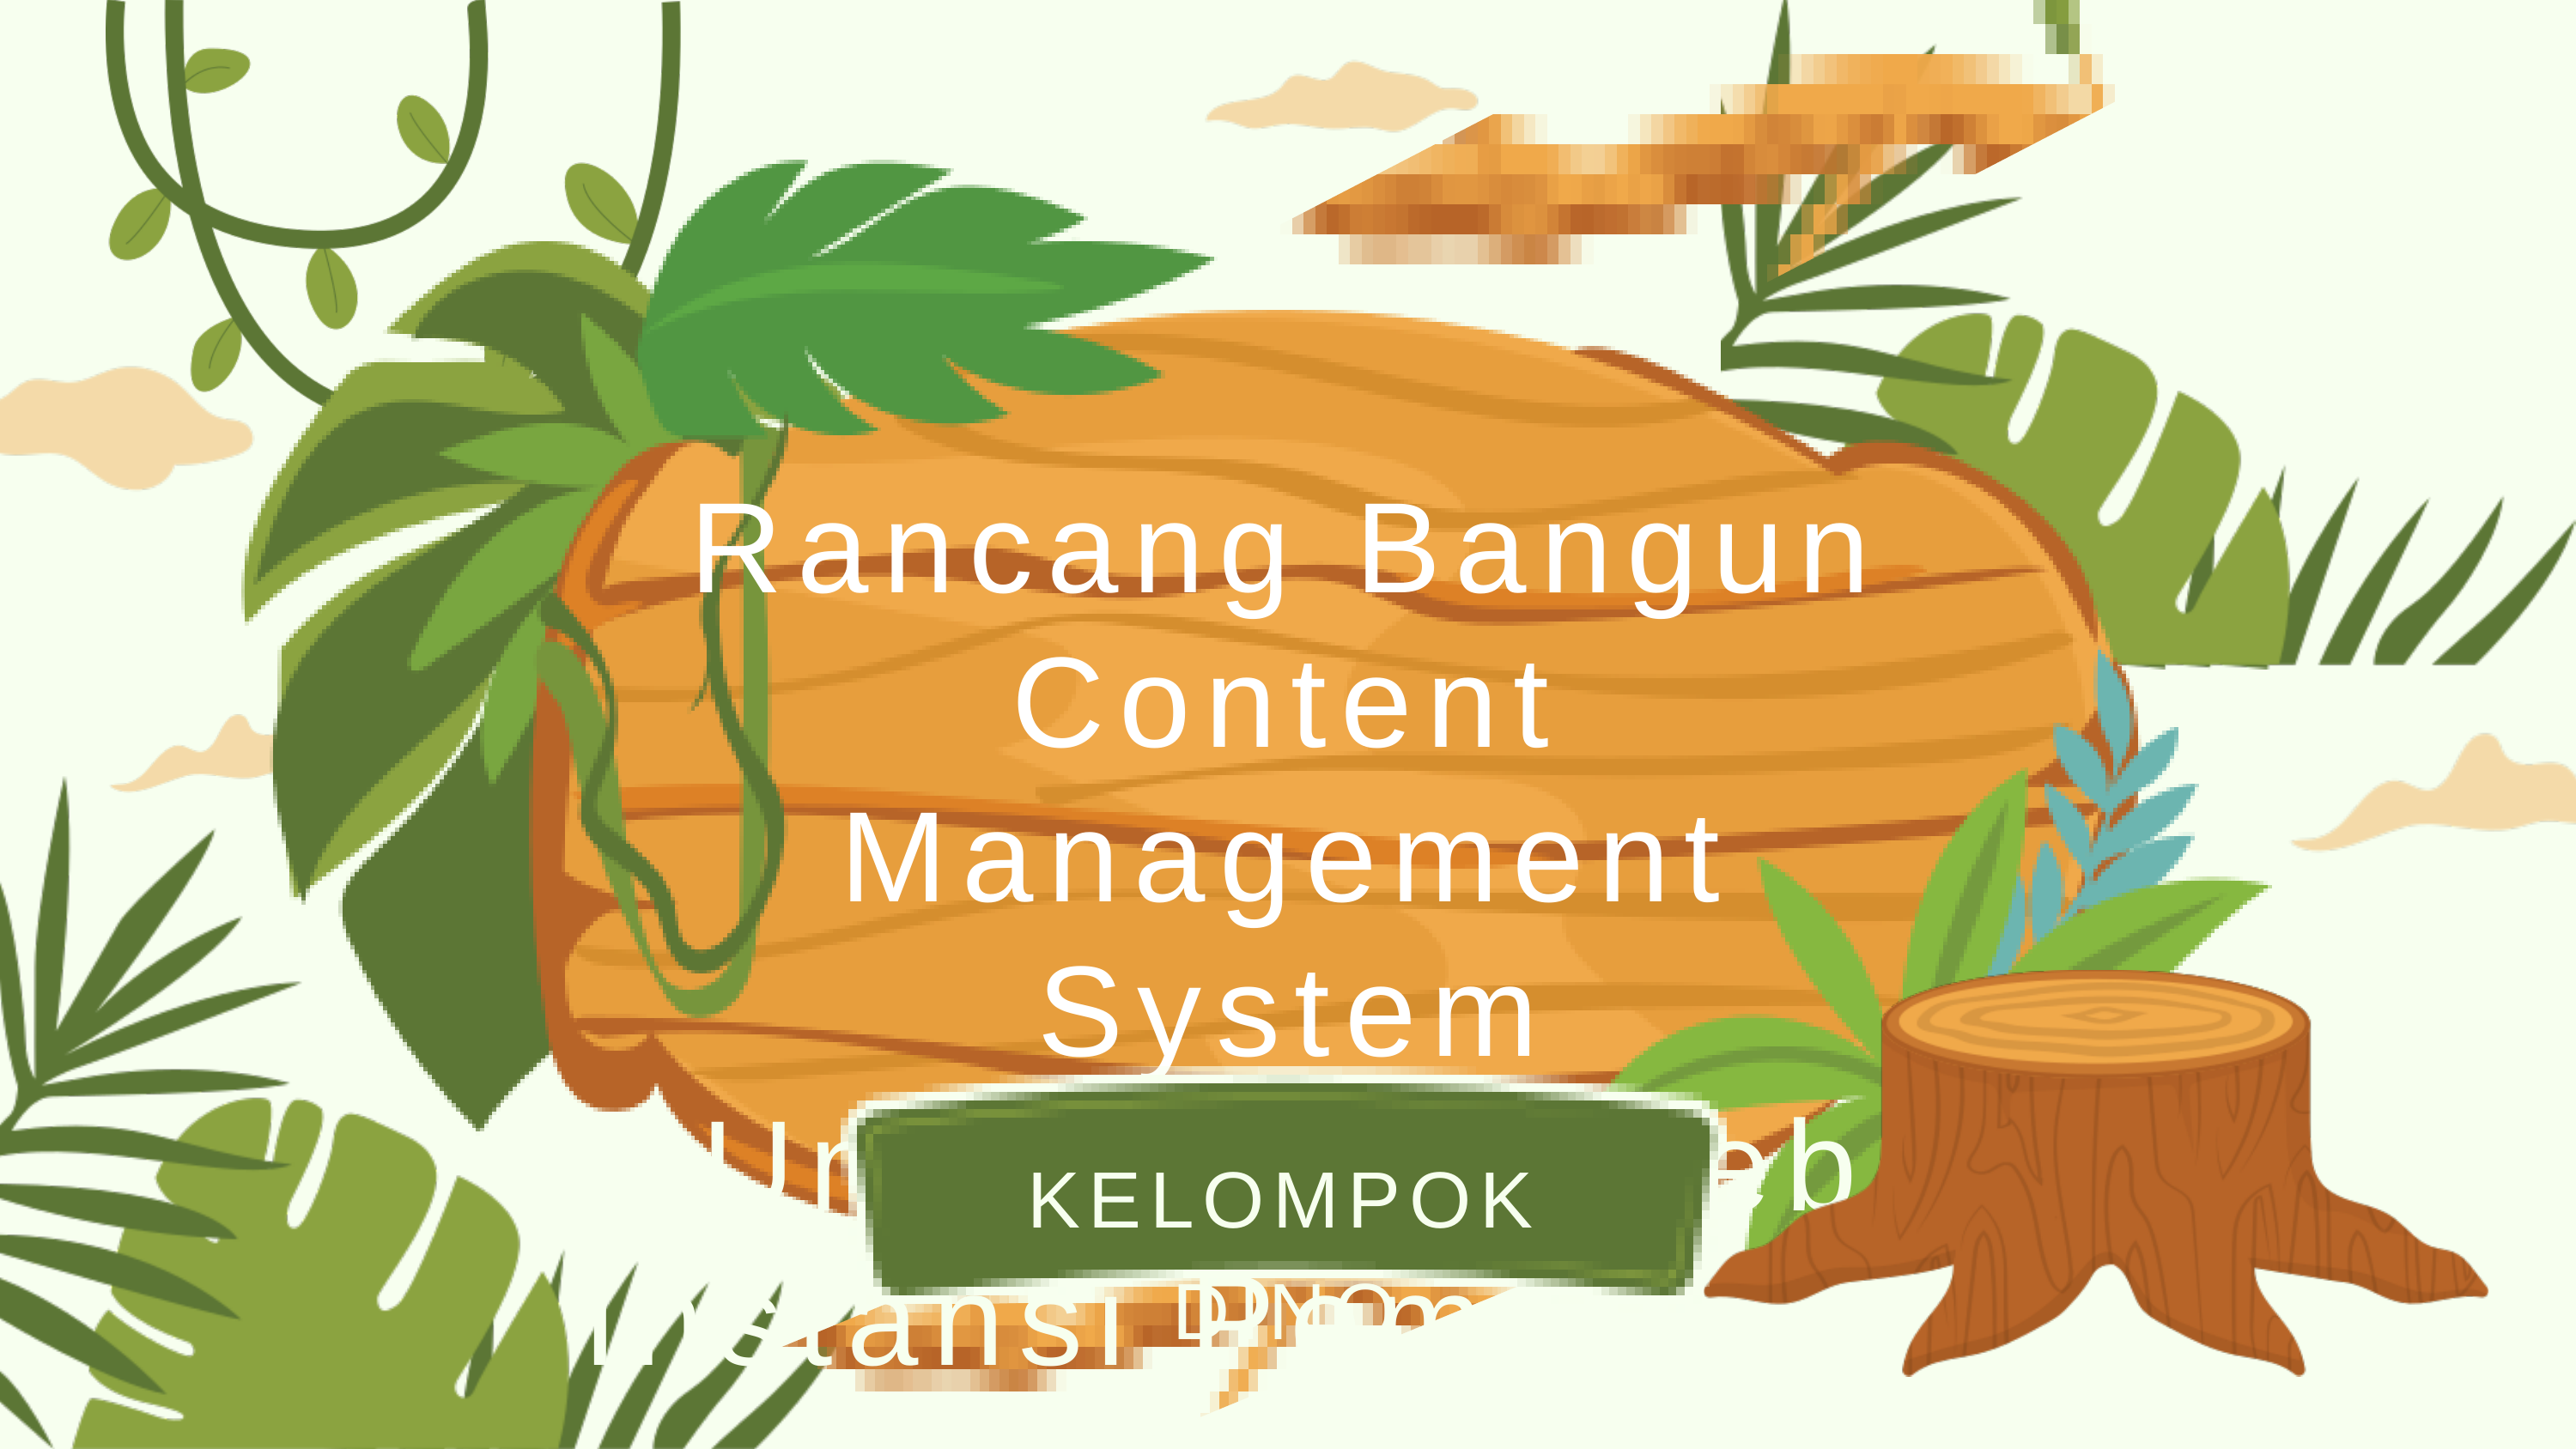

Rancang Bangun Content Management System
Untuk Situs Web Instansi Pemerintah

KELOMPOK DINO